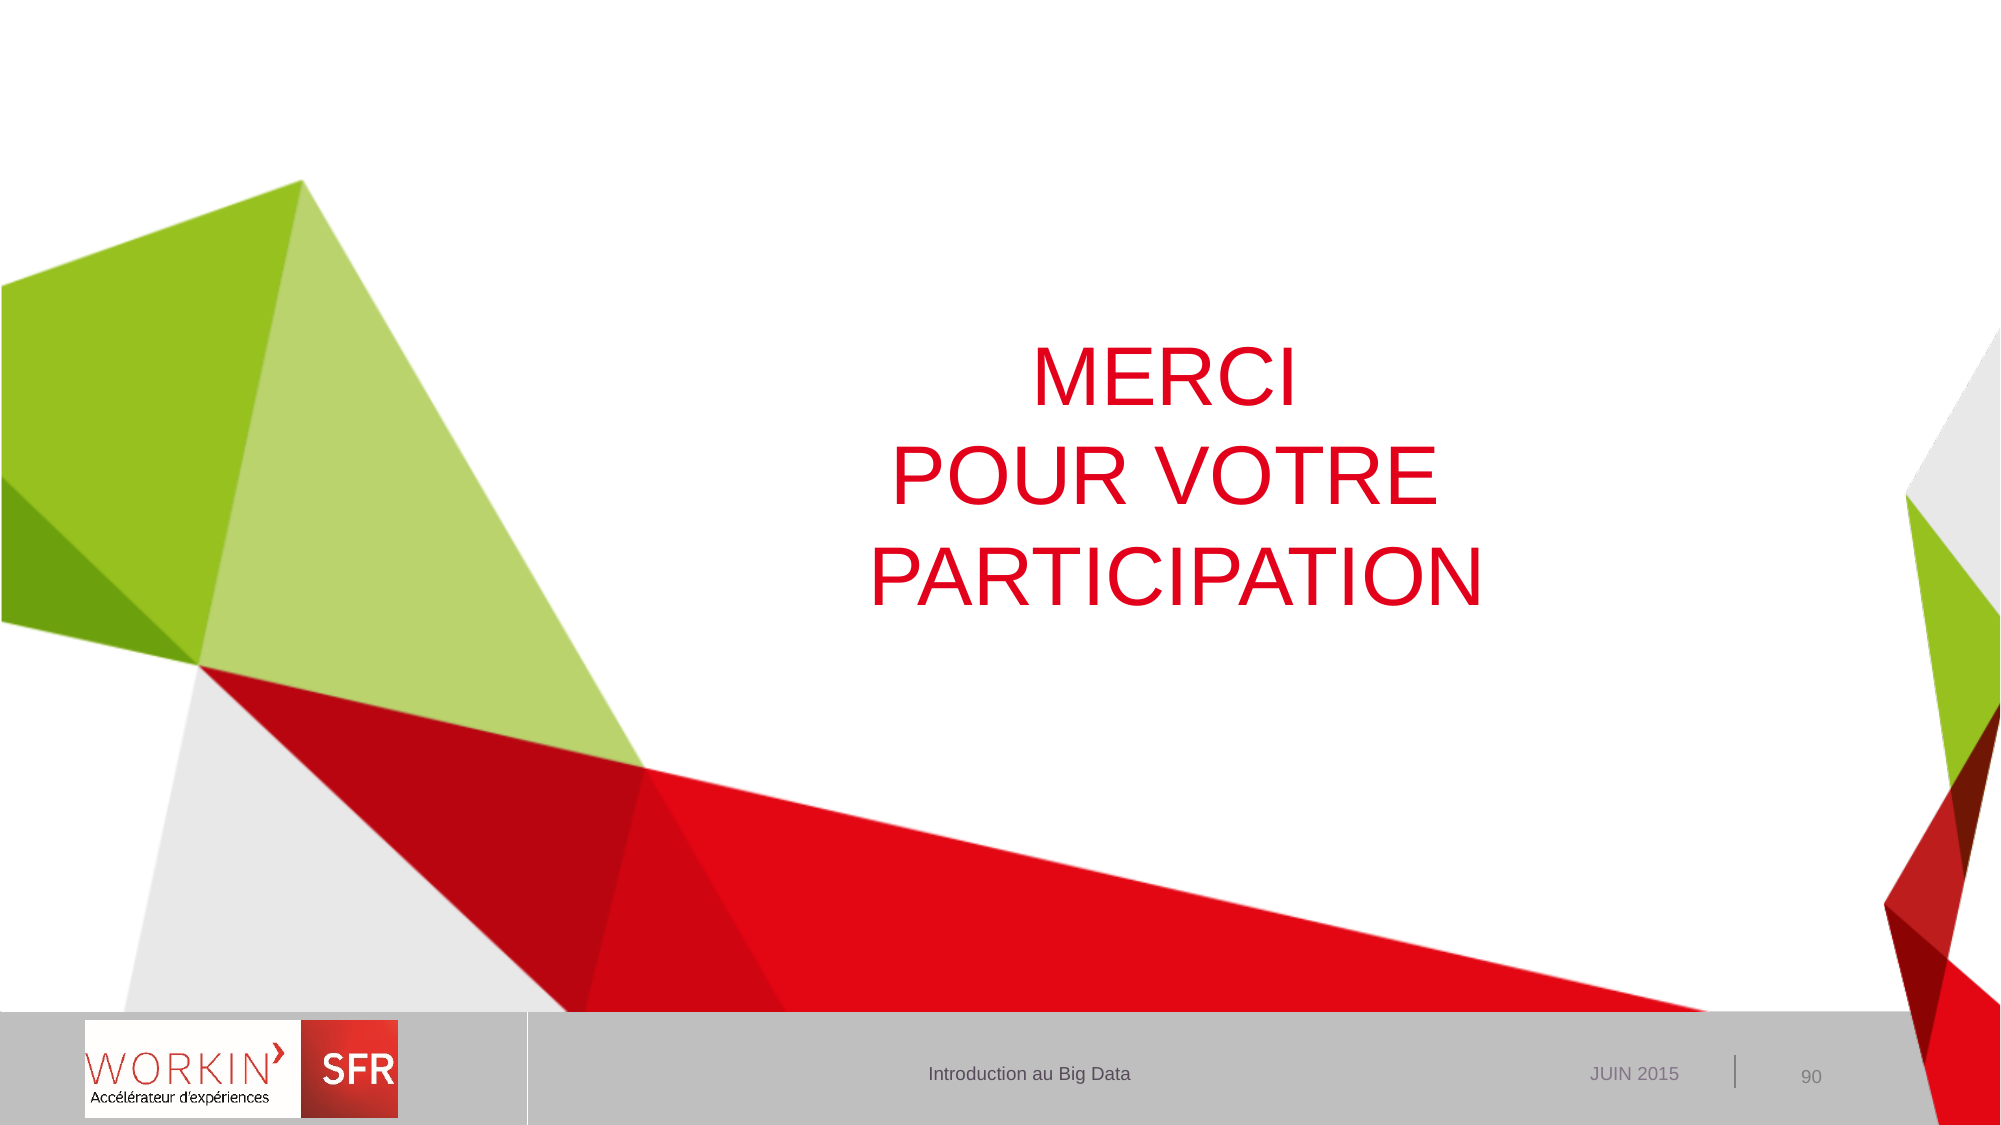

MerCI
POUR VOTRE
PARTICIPATION
JUIN 2015
90